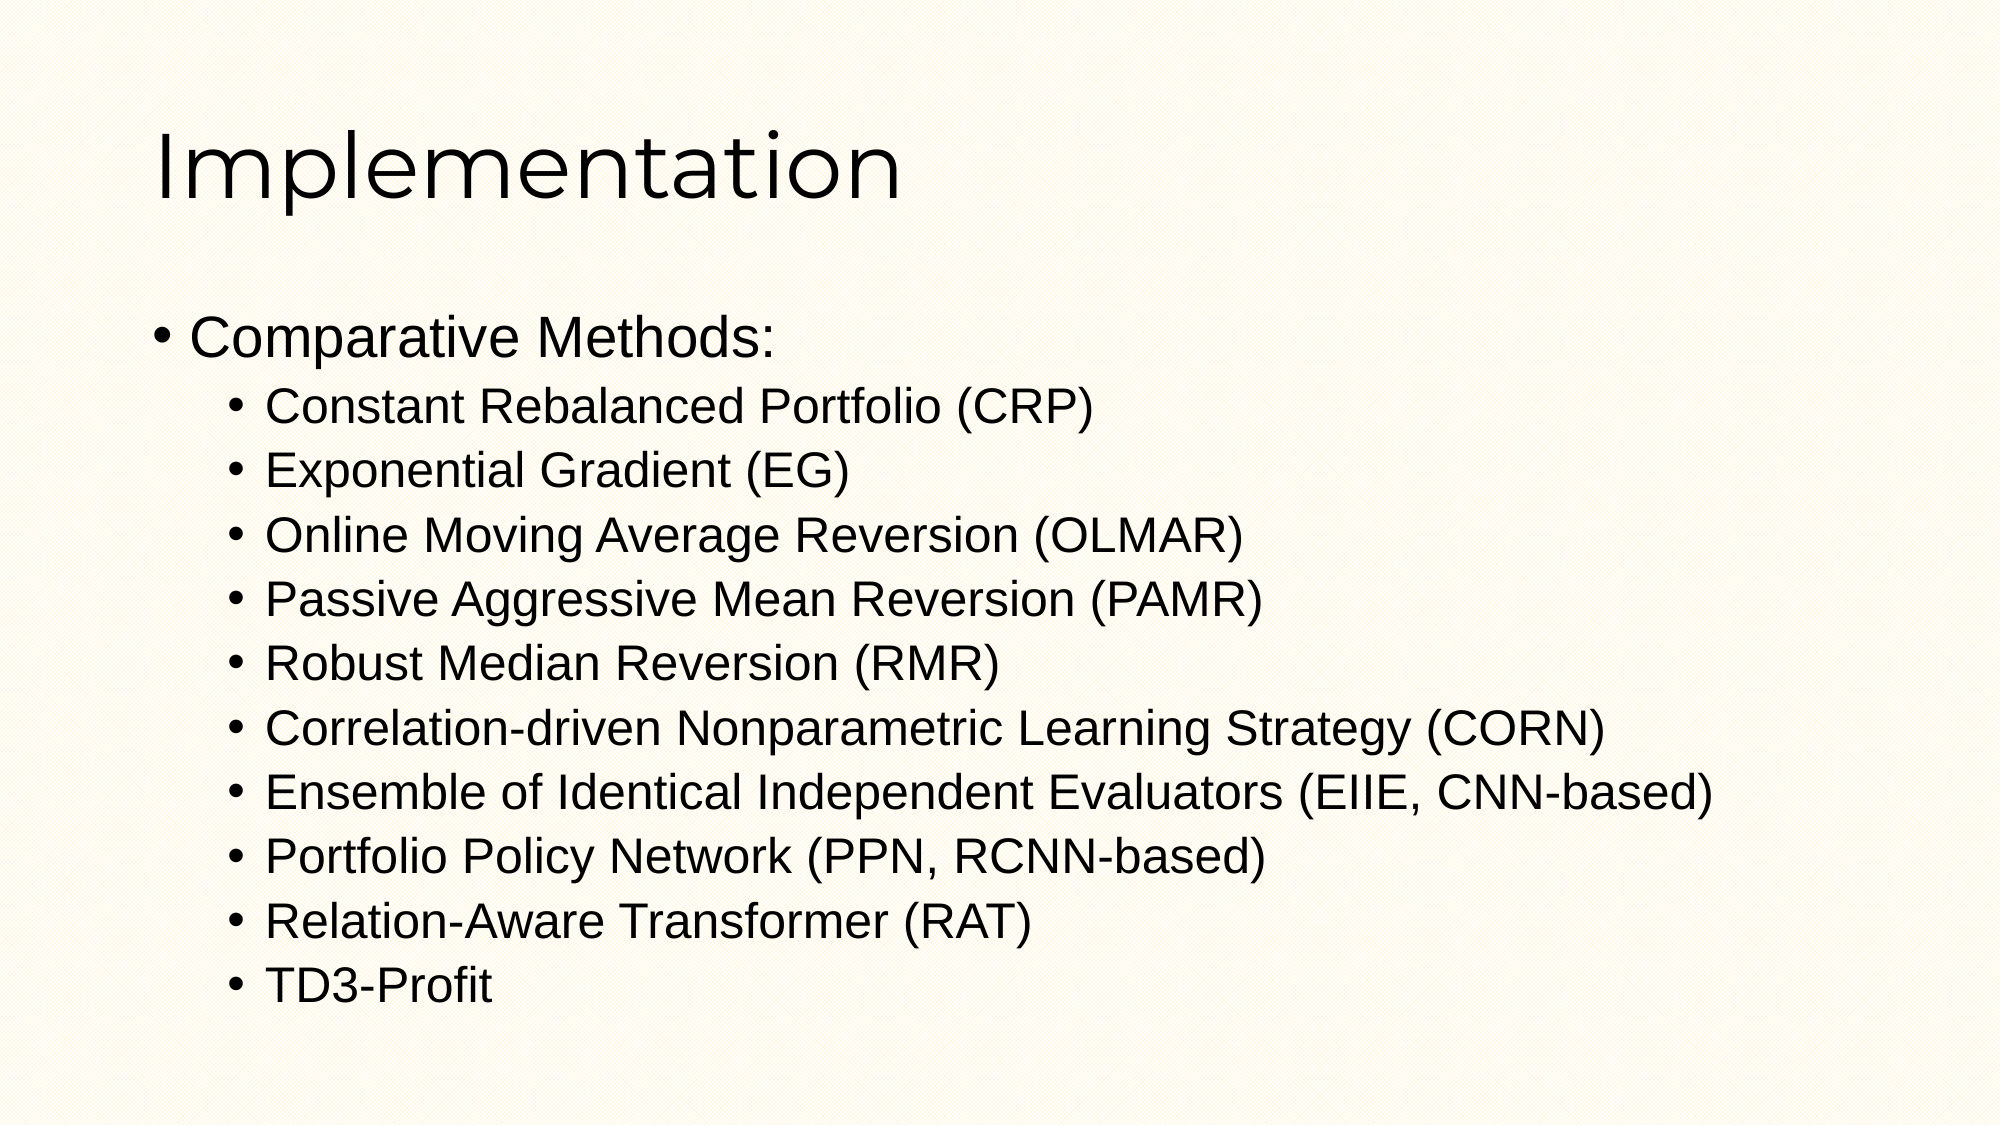

# Implementation
Comparative Methods:
Constant Rebalanced Portfolio (CRP)
Exponential Gradient (EG)
Online Moving Average Reversion (OLMAR)
Passive Aggressive Mean Reversion (PAMR)
Robust Median Reversion (RMR)
Correlation-driven Nonparametric Learning Strategy (CORN)
Ensemble of Identical Independent Evaluators (EIIE, CNN-based)
Portfolio Policy Network (PPN, RCNN-based)
Relation-Aware Transformer (RAT)
TD3-Profit